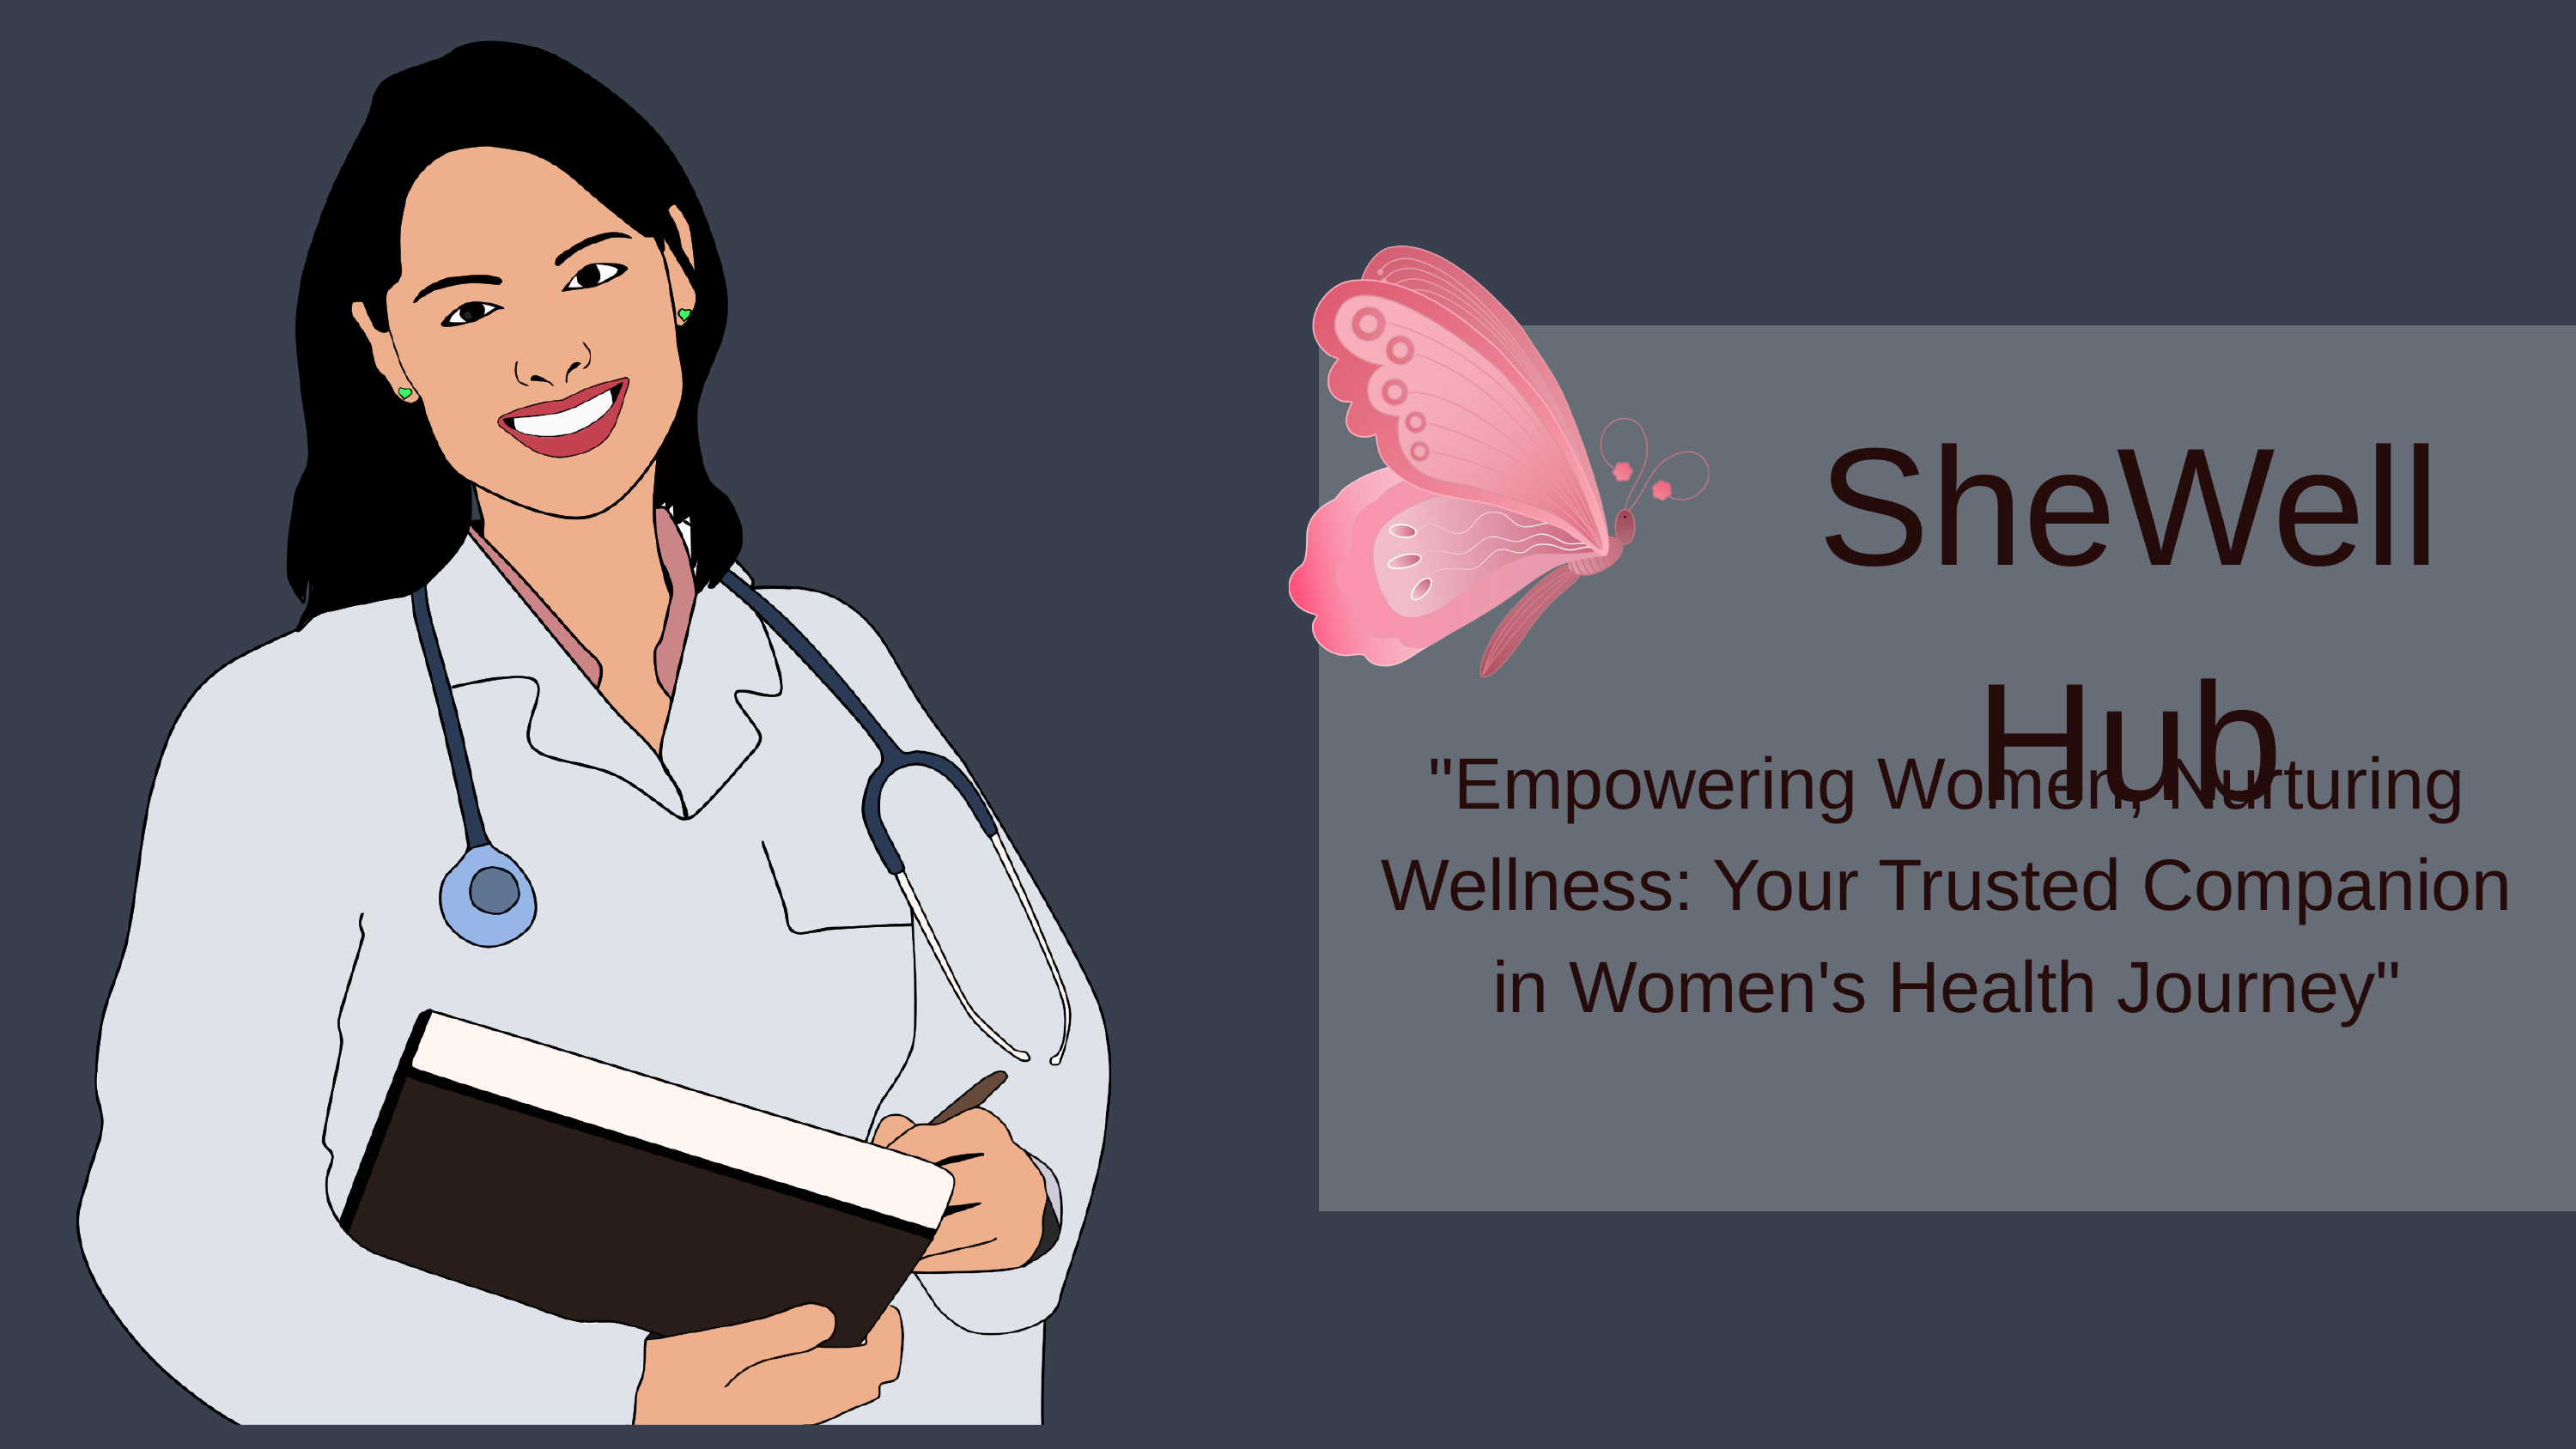

SheWell Hub

"Empowering Women, Nurturing Wellness: Your Trusted Companion in Women's Health Journey"